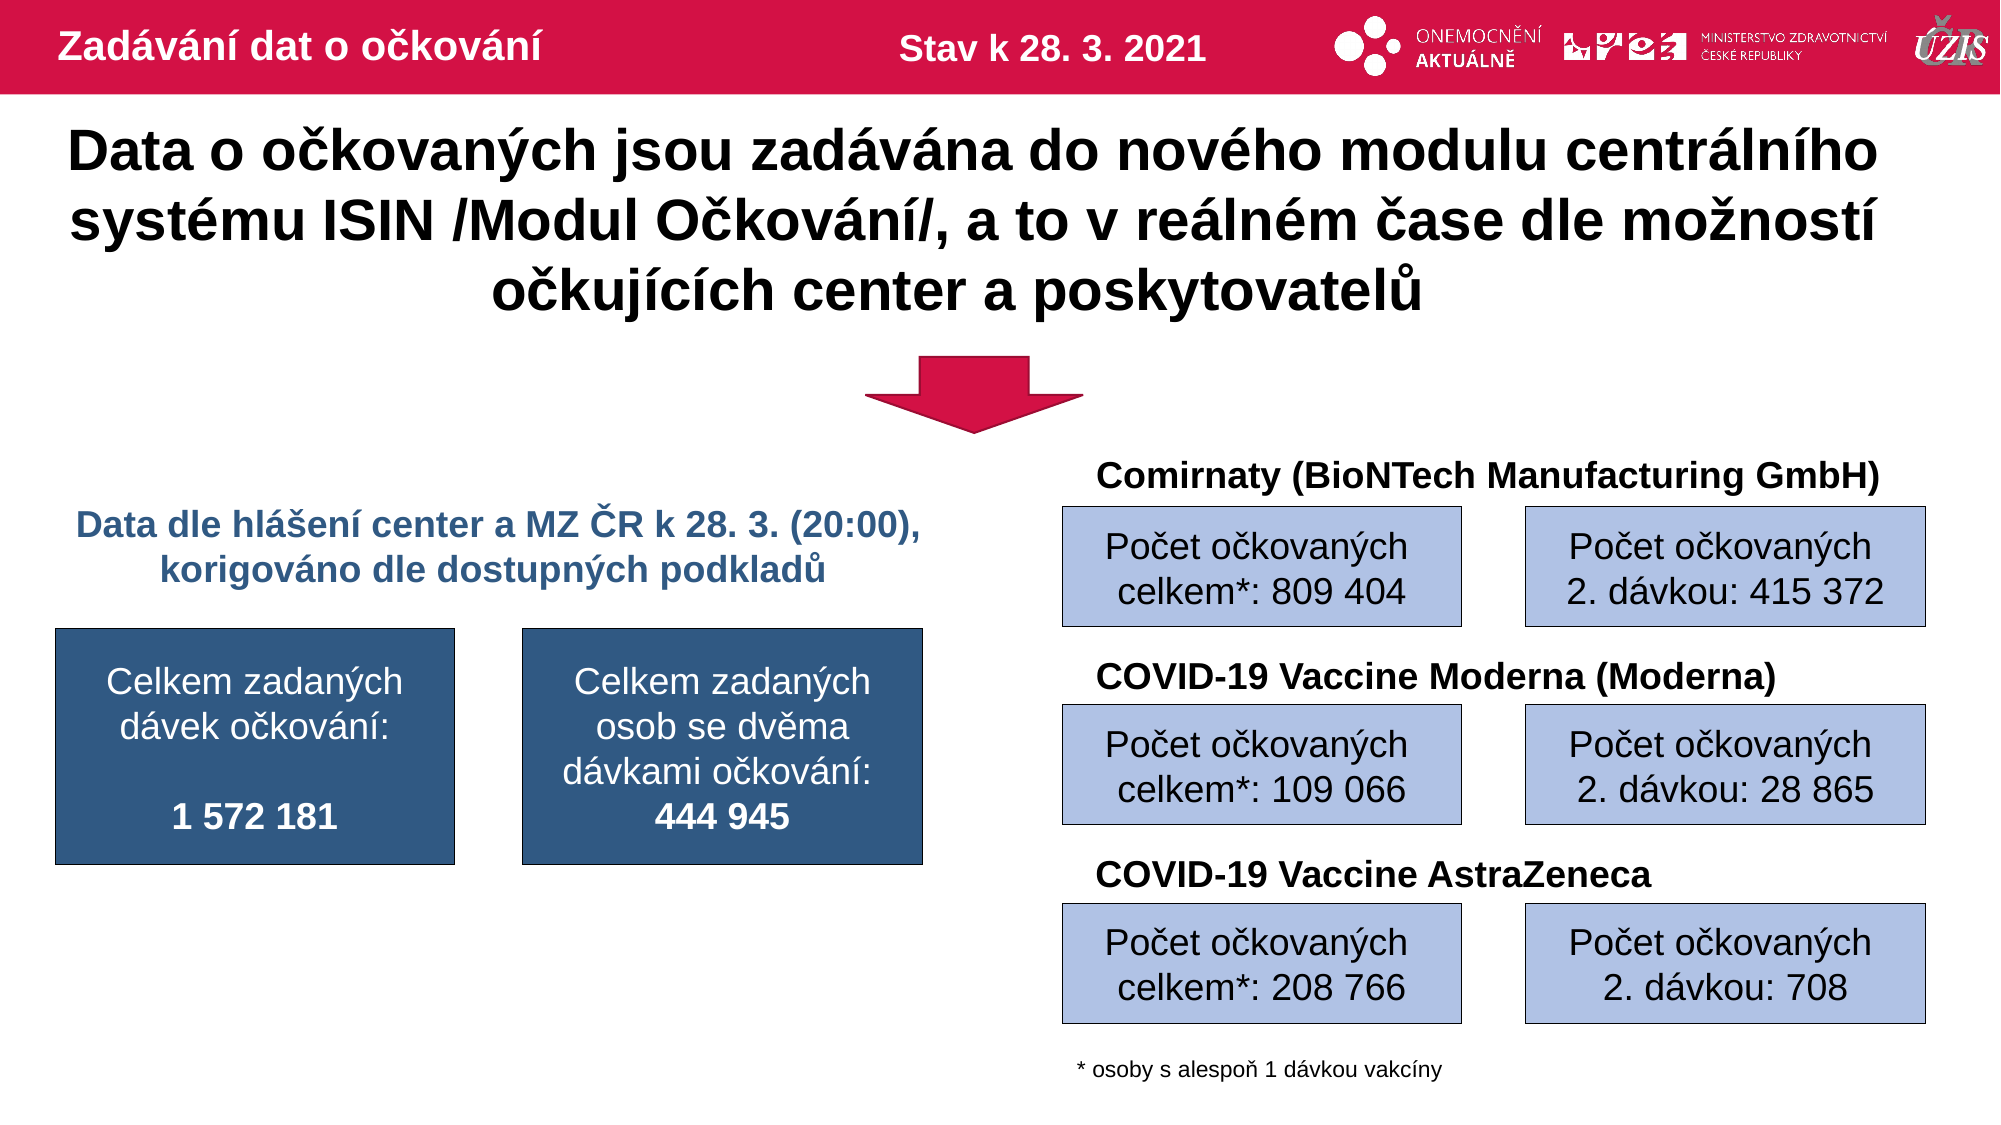

# Zadávání dat o očkování
Stav k 28. 3. 2021
Data o očkovaných jsou zadávána do nového modulu centrálního systému ISIN /Modul Očkování/, a to v reálném čase dle možností očkujících center a poskytovatelů

Comirnaty (BioNTech Manufacturing GmbH)
Data dle hlášení center a MZ ČR k 28. 3. (20:00), korigováno dle dostupných podkladů
Počet očkovaných
celkem*: 809 404
Počet očkovaných
2. dávkou: 415 372
Celkem zadaných dávek očkování:

1 572 181
Celkem zadaných osob se dvěma dávkami očkování:
444 945
COVID-19 Vaccine Moderna (Moderna)
Počet očkovaných
celkem*: 109 066
Počet očkovaných
2. dávkou: 28 865
COVID-19 Vaccine AstraZeneca
Počet očkovaných
celkem*: 208 766
Počet očkovaných
2. dávkou: 708
* osoby s alespoň 1 dávkou vakcíny